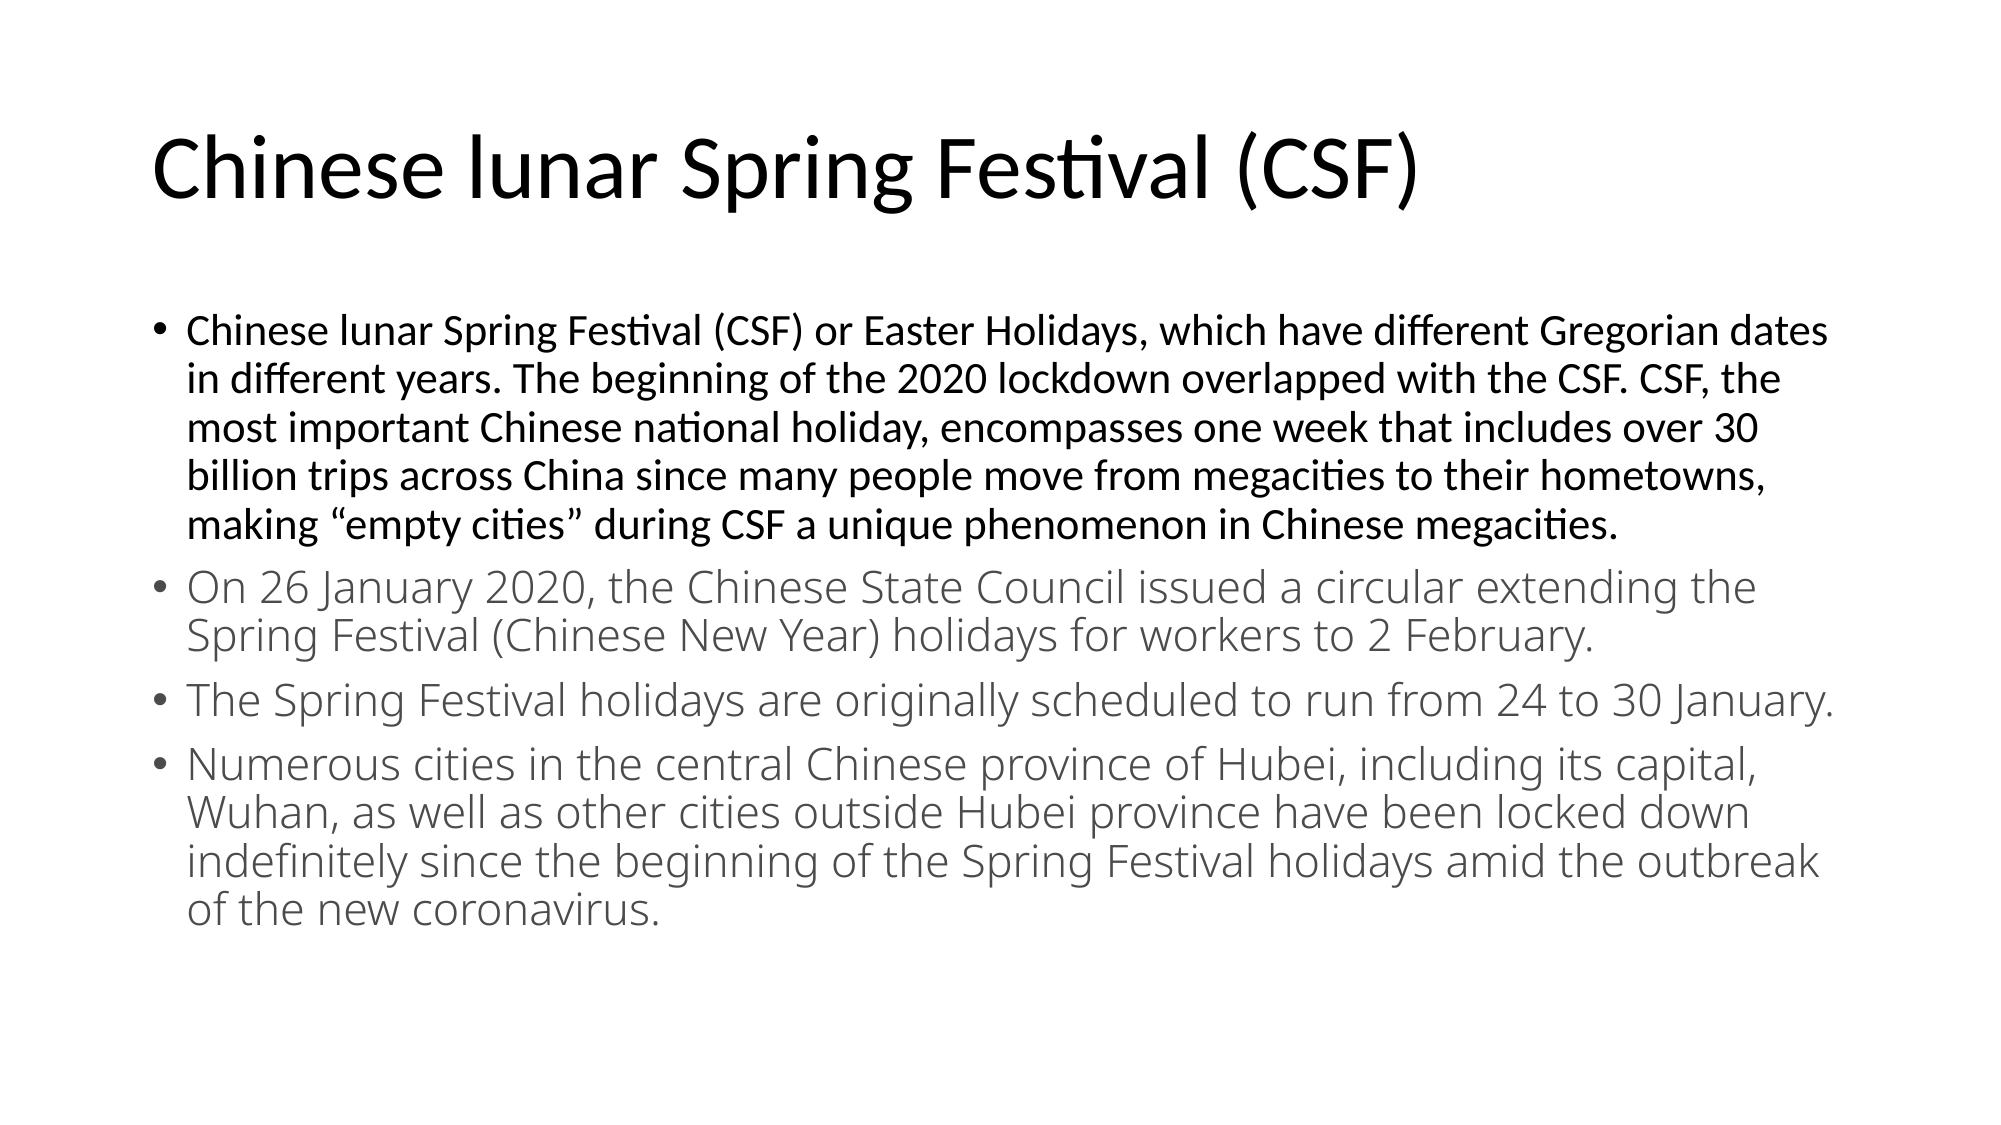

# Chinese lunar Spring Festival (CSF)
Chinese lunar Spring Festival (CSF) or Easter Holidays, which have different Gregorian dates in different years. The beginning of the 2020 lockdown overlapped with the CSF. CSF, the most important Chinese national holiday, encompasses one week that includes over 30 billion trips across China since many people move from megacities to their hometowns, making “empty cities” during CSF a unique phenomenon in Chinese megacities.
On 26 January 2020, the Chinese State Council issued a circular extending the Spring Festival (Chinese New Year) holidays for workers to 2 February.
The Spring Festival holidays are originally scheduled to run from 24 to 30 January.
Numerous cities in the central Chinese province of Hubei, including its capital, Wuhan, as well as other cities outside Hubei province have been locked down indefinitely since the beginning of the Spring Festival holidays amid the outbreak of the new coronavirus.